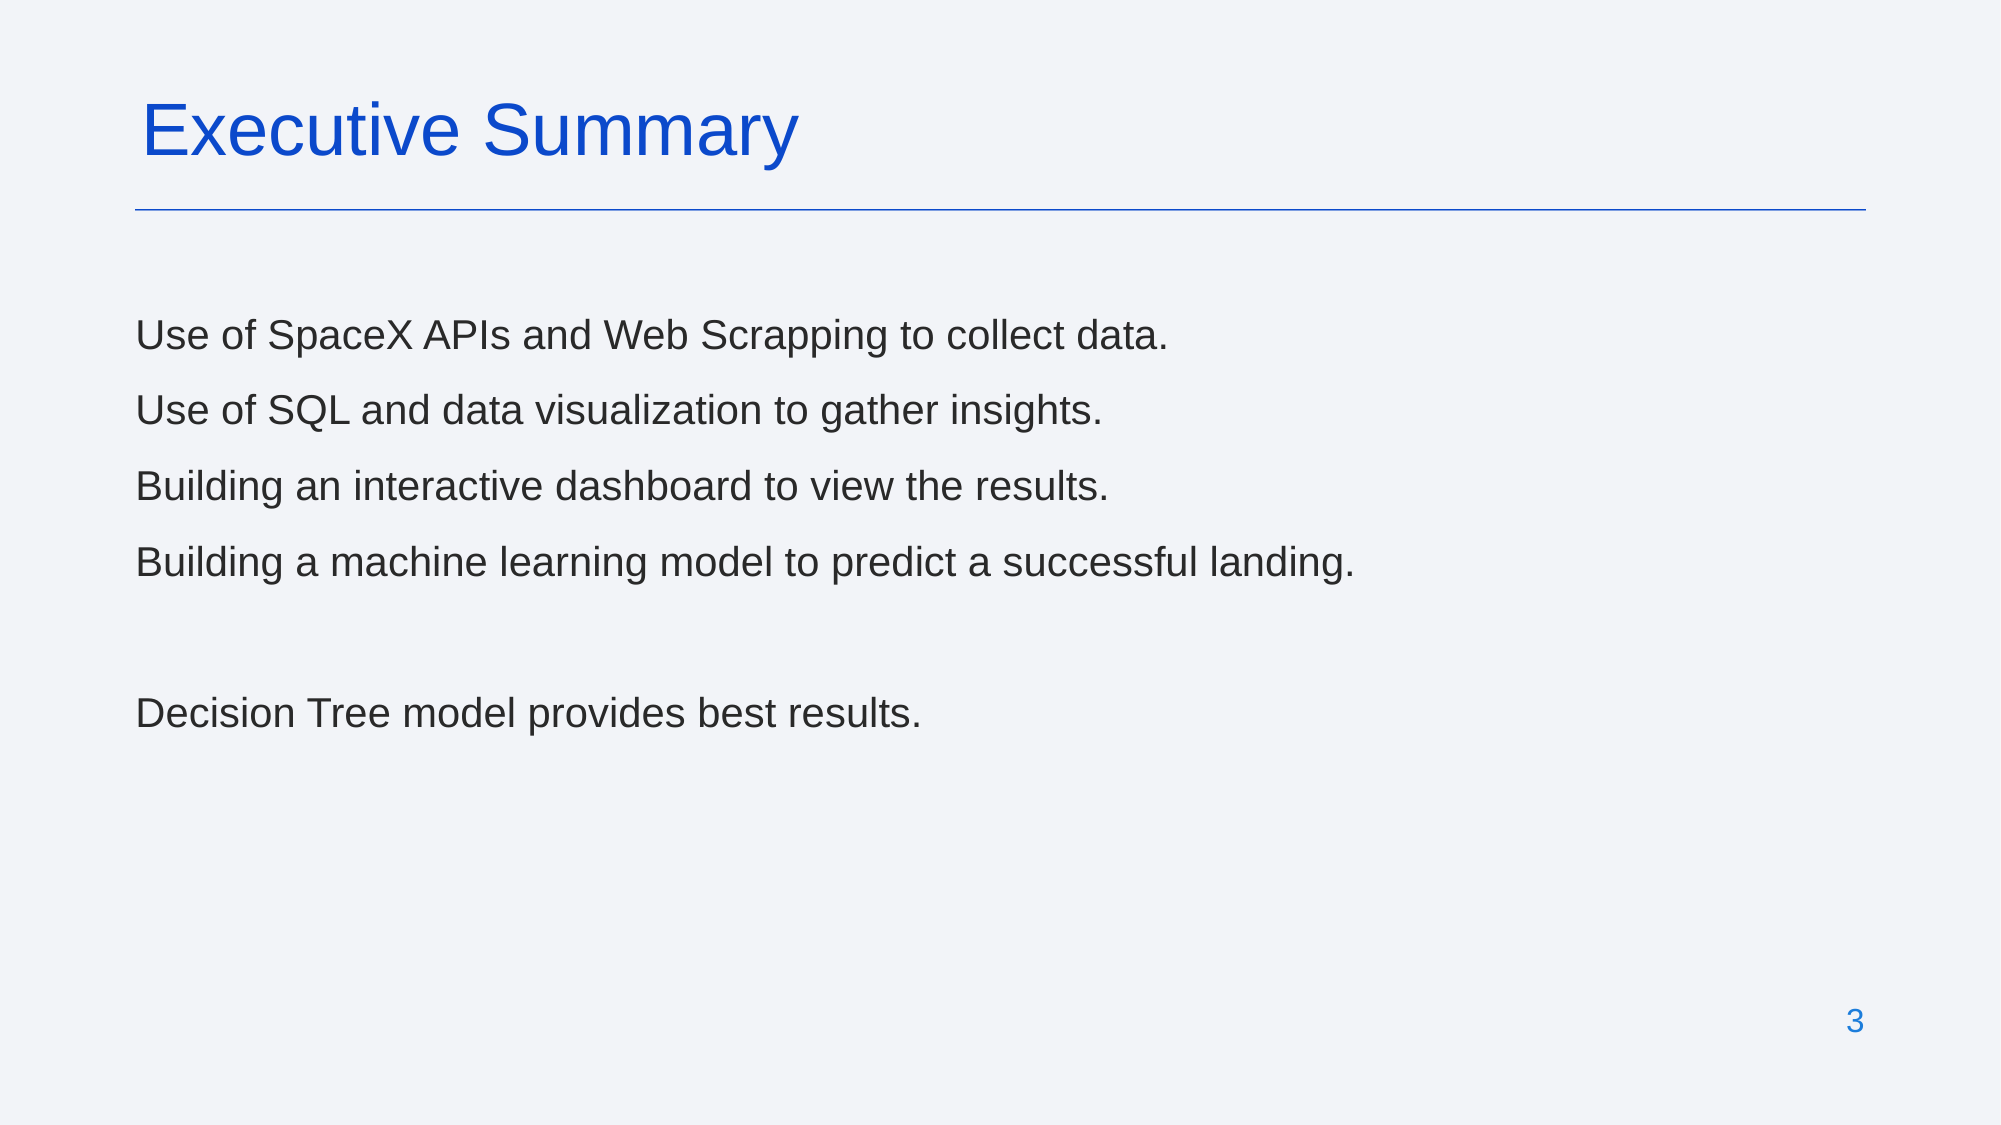

Executive Summary

Use of SpaceX APIs and Web Scrapping to collect data.
Use of SQL and data visualization to gather insights.
Building an interactive dashboard to view the results.
Building a machine learning model to predict a successful landing.

Decision Tree model provides best results.
3